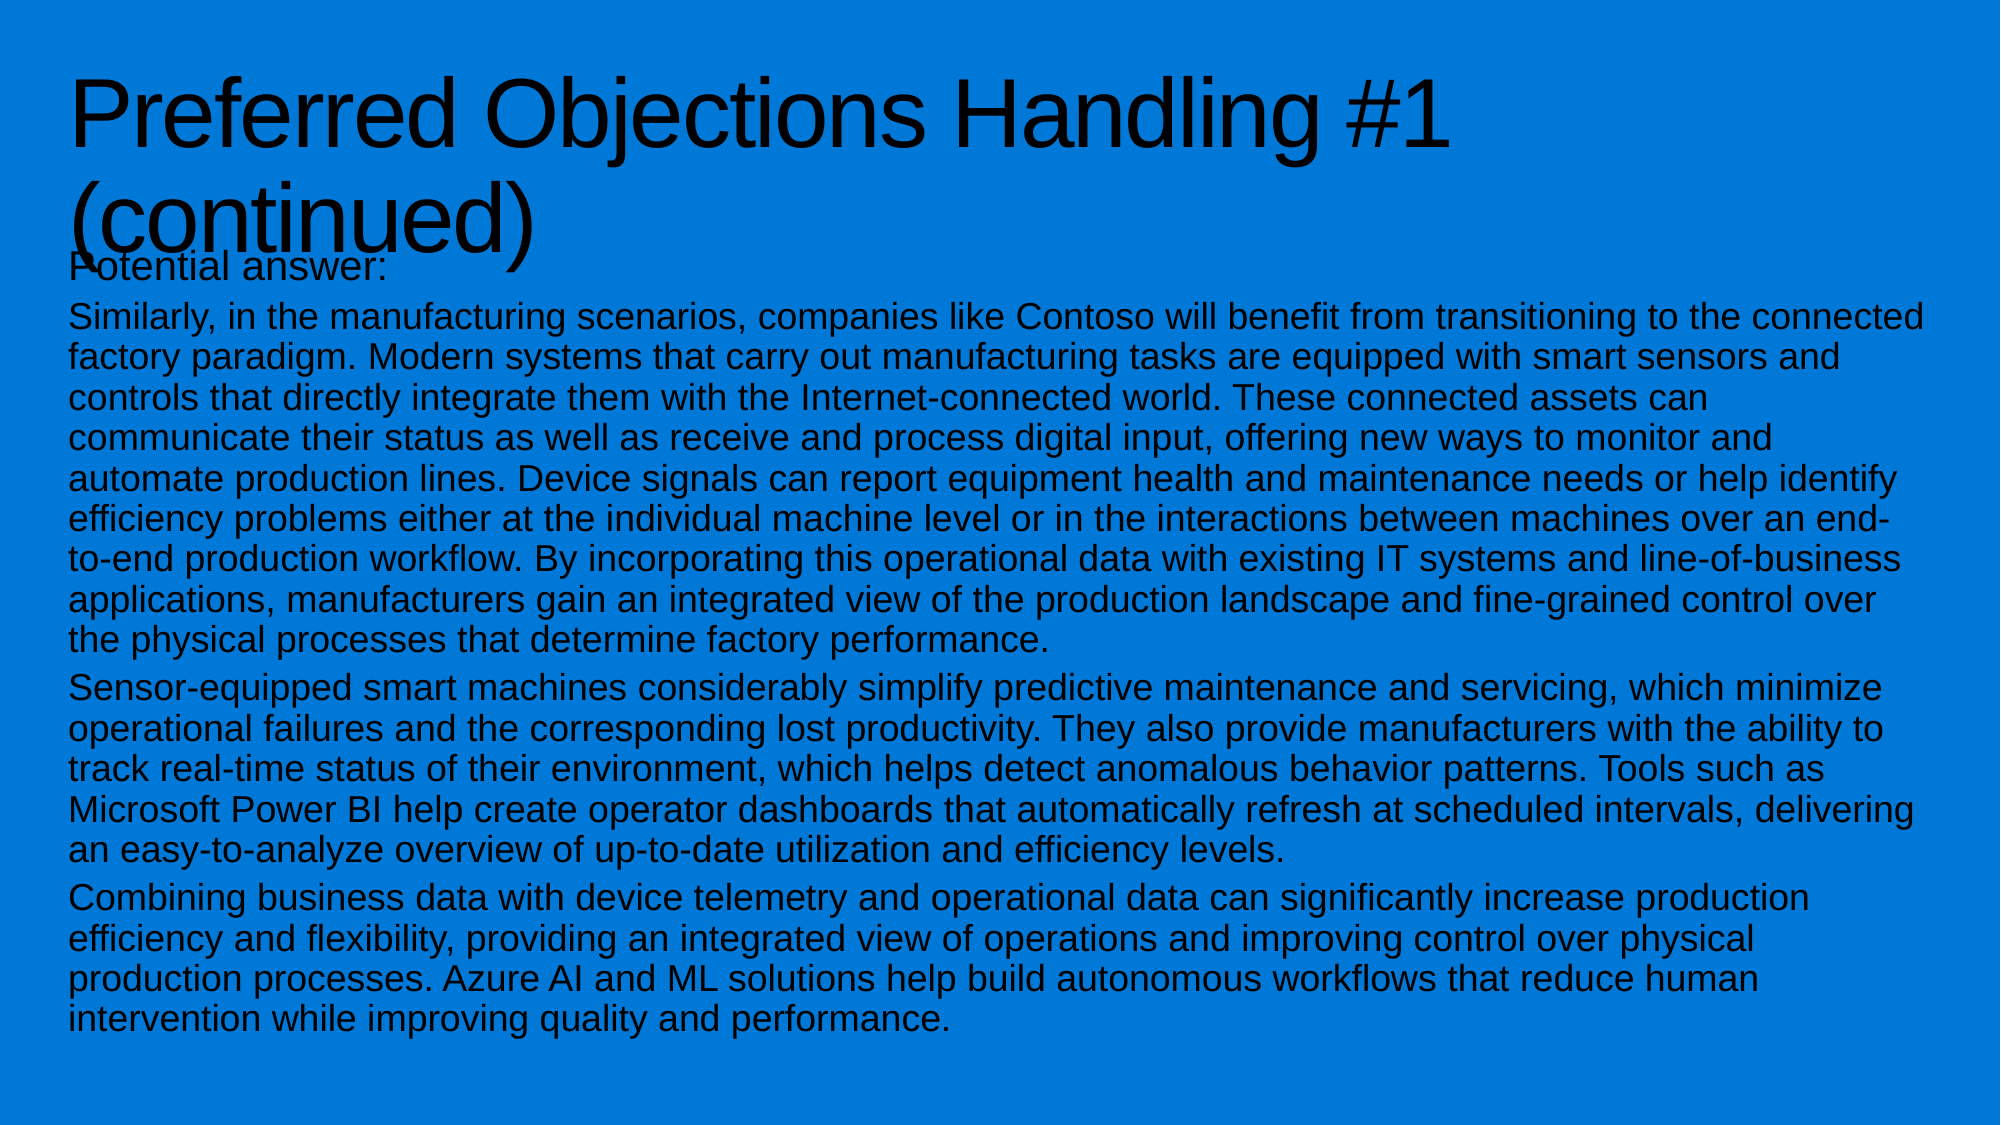

# Preferred Objections Handling #1 (continued)
Potential answer:
Similarly, in the manufacturing scenarios, companies like Contoso will benefit from transitioning to the connected factory paradigm. Modern systems that carry out manufacturing tasks are equipped with smart sensors and controls that directly integrate them with the Internet-connected world. These connected assets can communicate their status as well as receive and process digital input, offering new ways to monitor and automate production lines. Device signals can report equipment health and maintenance needs or help identify efficiency problems either at the individual machine level or in the interactions between machines over an end-to-end production workflow. By incorporating this operational data with existing IT systems and line-of-business applications, manufacturers gain an integrated view of the production landscape and fine-grained control over the physical processes that determine factory performance.
Sensor-equipped smart machines considerably simplify predictive maintenance and servicing, which minimize operational failures and the corresponding lost productivity. They also provide manufacturers with the ability to track real-time status of their environment, which helps detect anomalous behavior patterns. Tools such as Microsoft Power BI help create operator dashboards that automatically refresh at scheduled intervals, delivering an easy-to-analyze overview of up-to-date utilization and efficiency levels.
Combining business data with device telemetry and operational data can significantly increase production efficiency and flexibility, providing an integrated view of operations and improving control over physical production processes. Azure AI and ML solutions help build autonomous workflows that reduce human intervention while improving quality and performance.